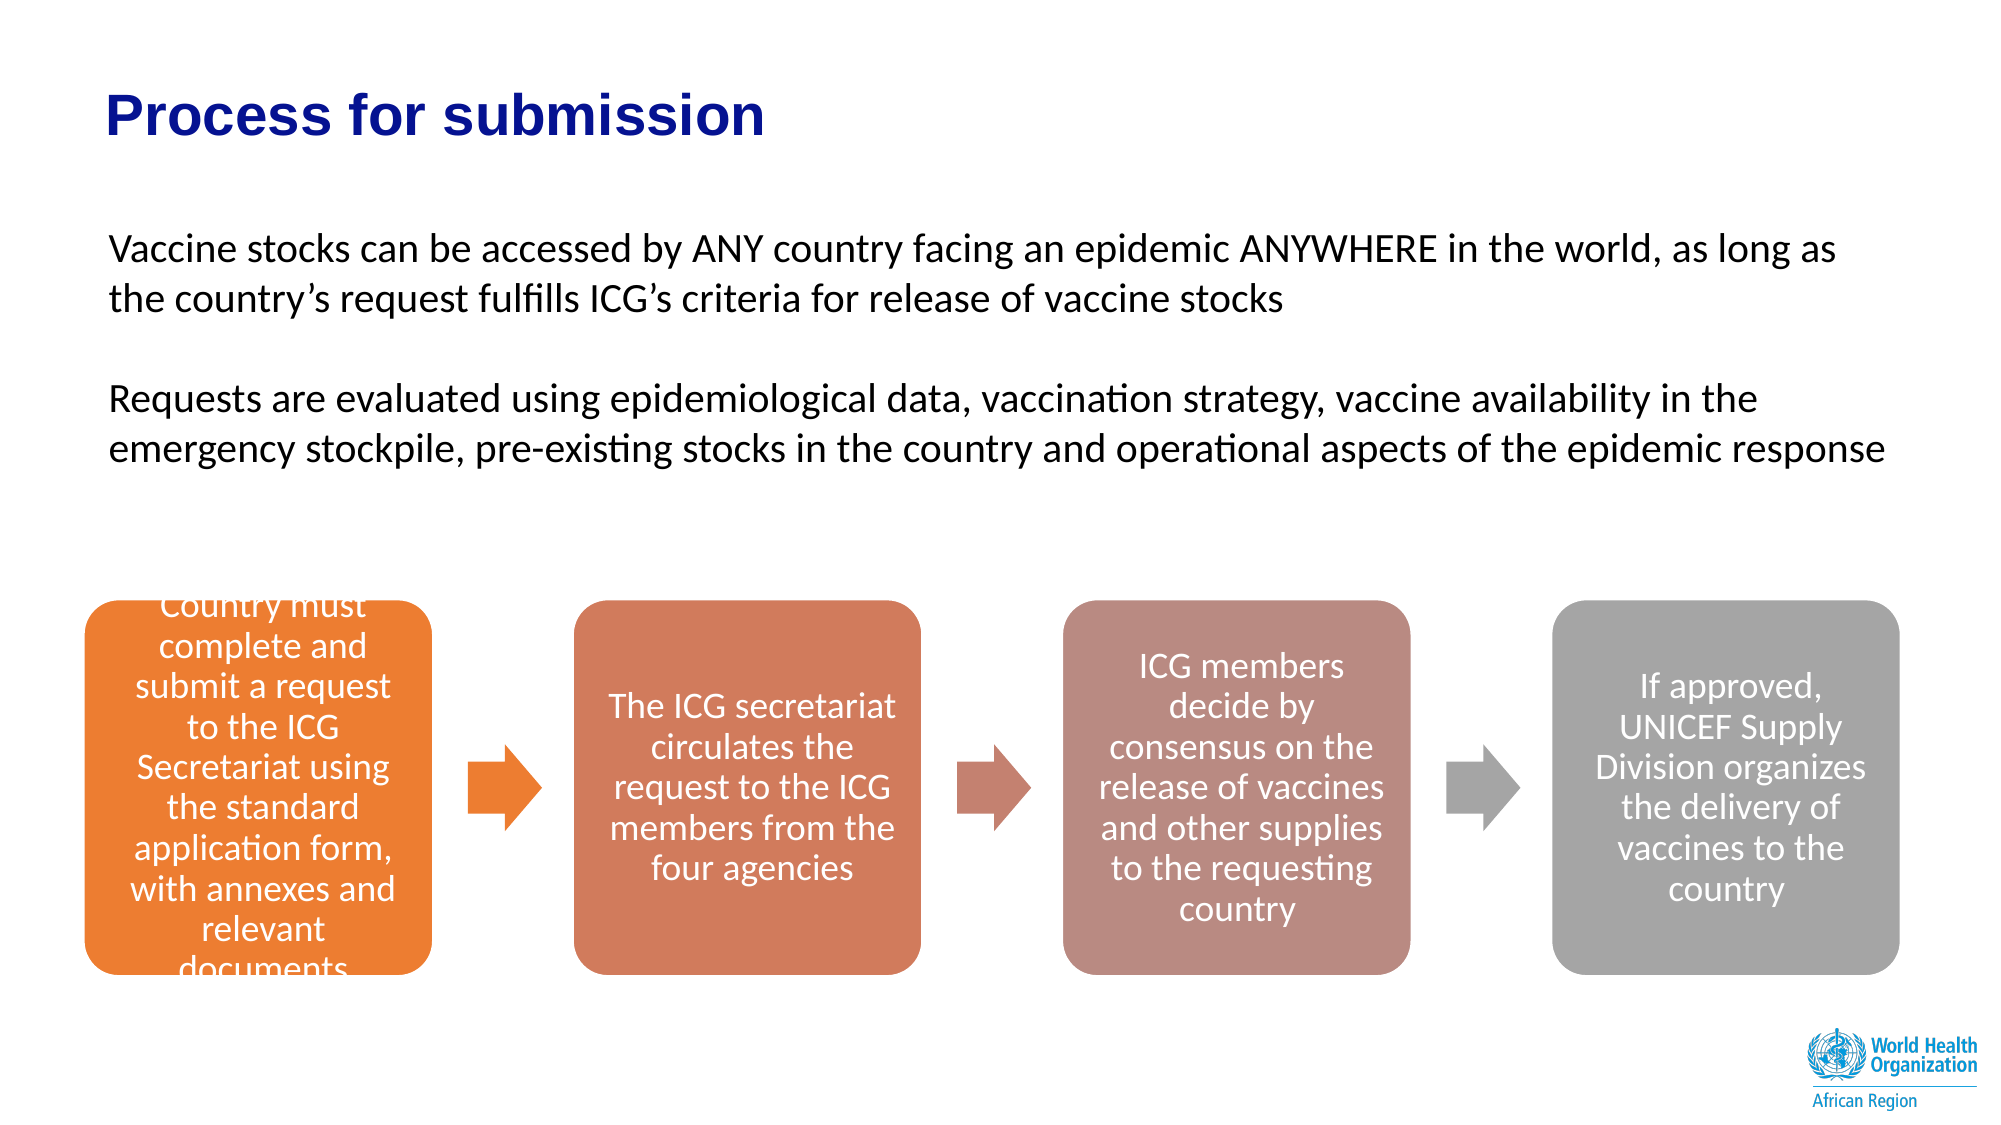

# Process for submission
Vaccine stocks can be accessed by ANY country facing an epidemic ANYWHERE in the world, as long as the country’s request fulfills ICG’s criteria for release of vaccine stocks

Requests are evaluated using epidemiological data, vaccination strategy, vaccine availability in the emergency stockpile, pre-existing stocks in the country and operational aspects of the epidemic response
Country must complete and submit a request to the ICG Secretariat using the standard application form, with annexes and relevant documents

The ICG secretariat circulates the request to the ICG members from the four agencies

ICG members decide by consensus on the release of vaccines and other supplies to the requesting country

If approved, UNICEF Supply Division organizes the delivery of vaccines to the country